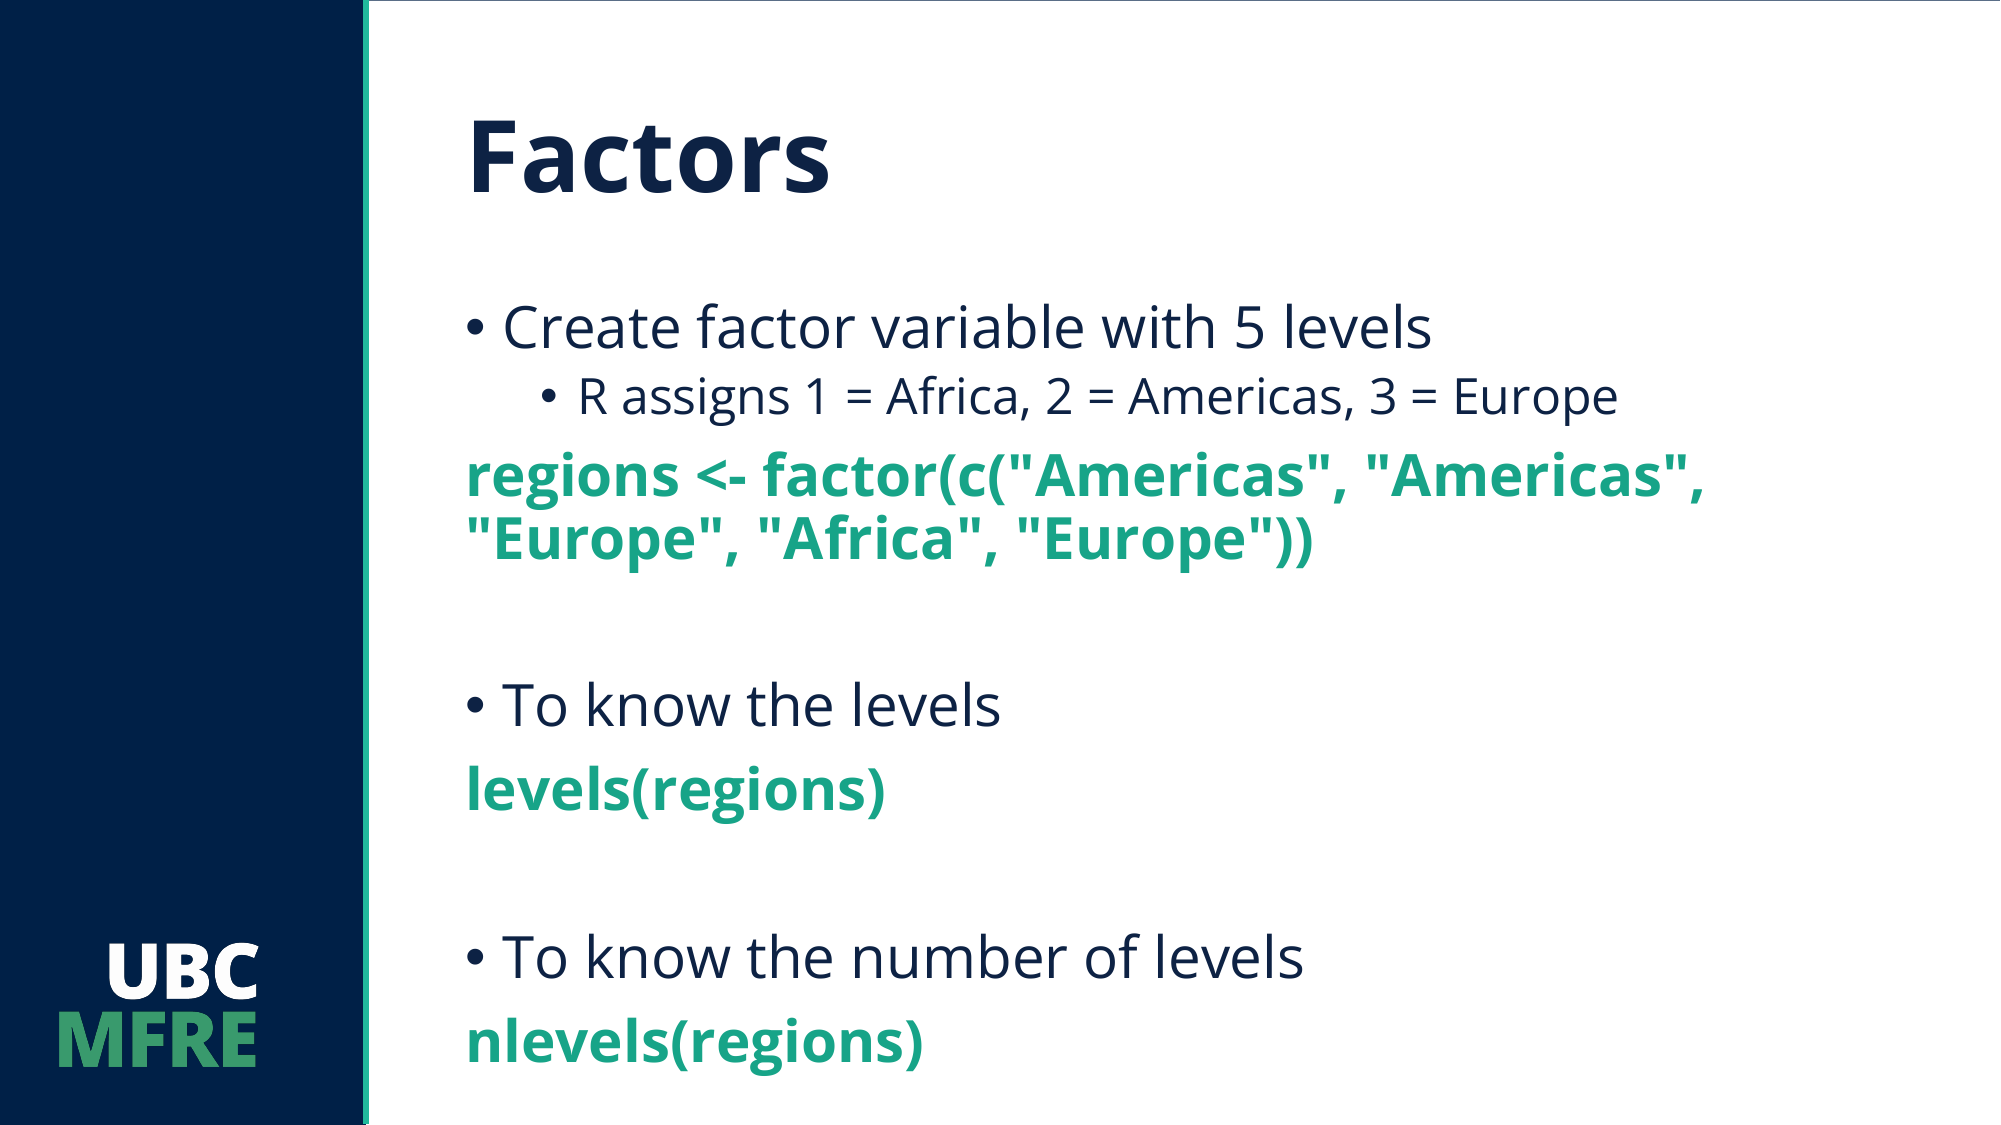

# Factors
Create factor variable with 5 levels
R assigns 1 = Africa, 2 = Americas, 3 = Europe
regions <- factor(c("Americas", "Americas", "Europe", "Africa", "Europe"))

To know the levels
levels(regions)

To know the number of levels
nlevels(regions)